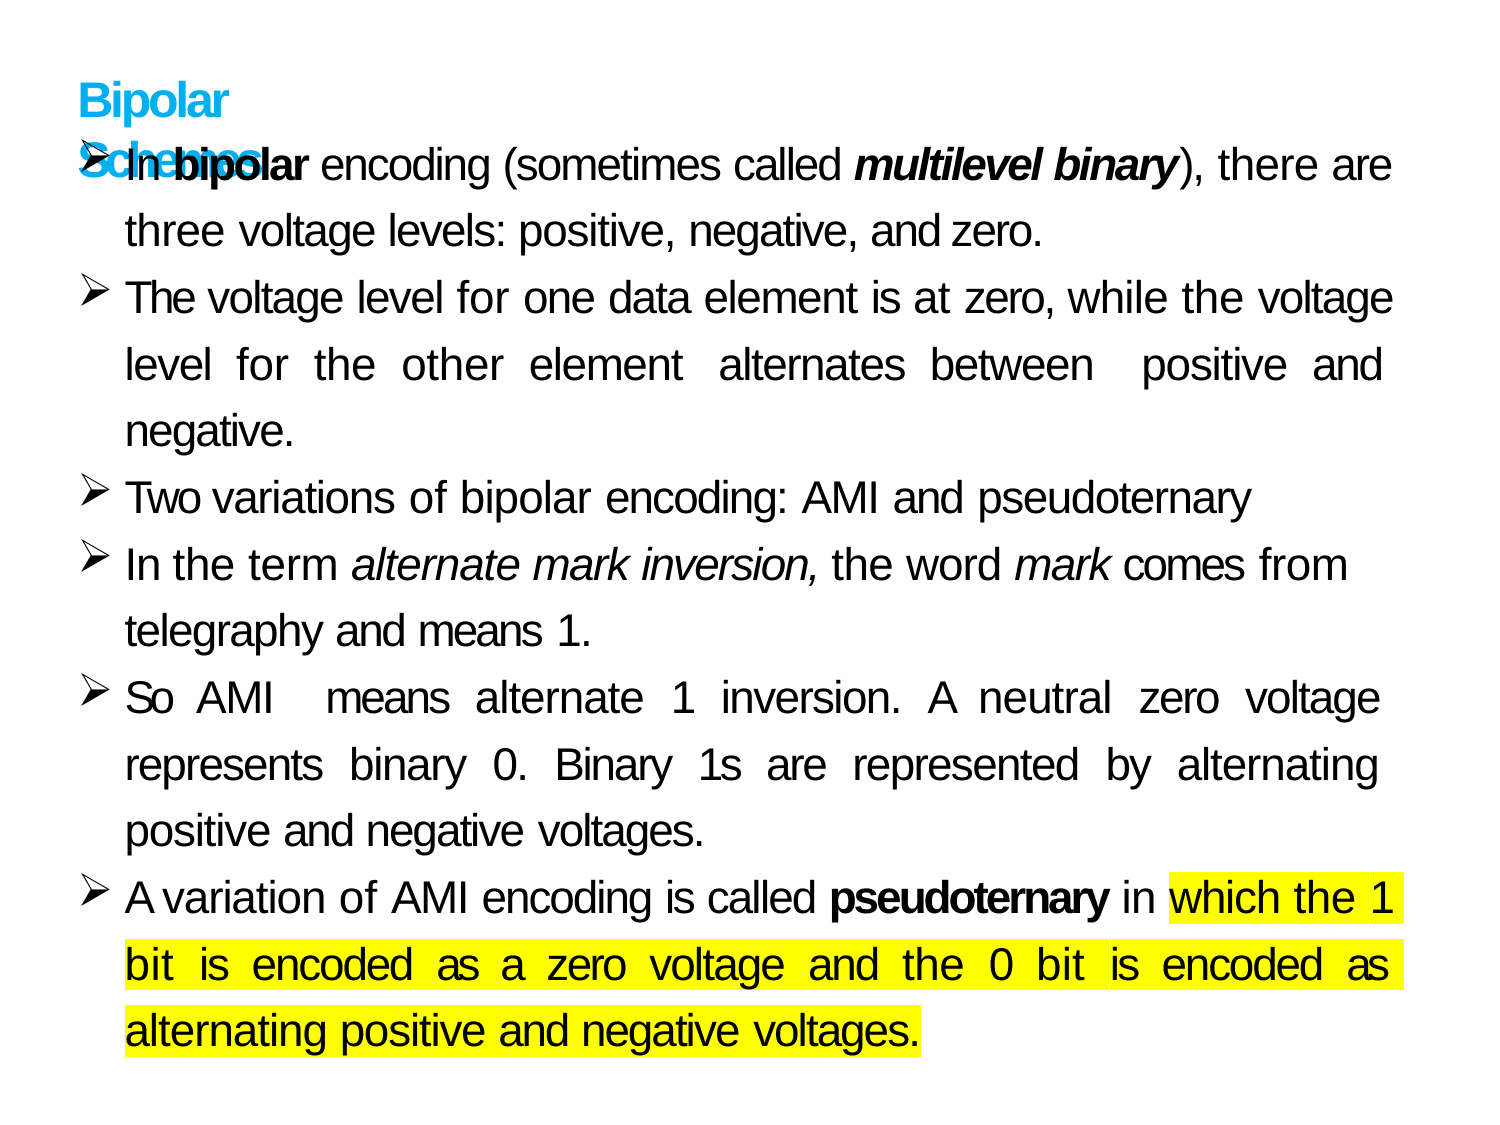

# Bipolar Schemes
In bipolar encoding (sometimes called multilevel binary), there are
three voltage levels: positive, negative, and zero.
The voltage level for one data element is at zero, while the voltage  level for the other element alternates between  positive and  negative.
Two variations of bipolar encoding: AMI and pseudoternary
In the term alternate mark inversion, the word mark comes from
telegraphy and means 1.
So AMI  means alternate 1 inversion. A neutral zero voltage  represents binary 0. Binary 1s are represented by alternating  positive and negative voltages.
A variation of AMI encoding is called pseudoternary in which the 1  bit is encoded as a zero voltage and the 0 bit is encoded as  alternating positive and negative voltages.